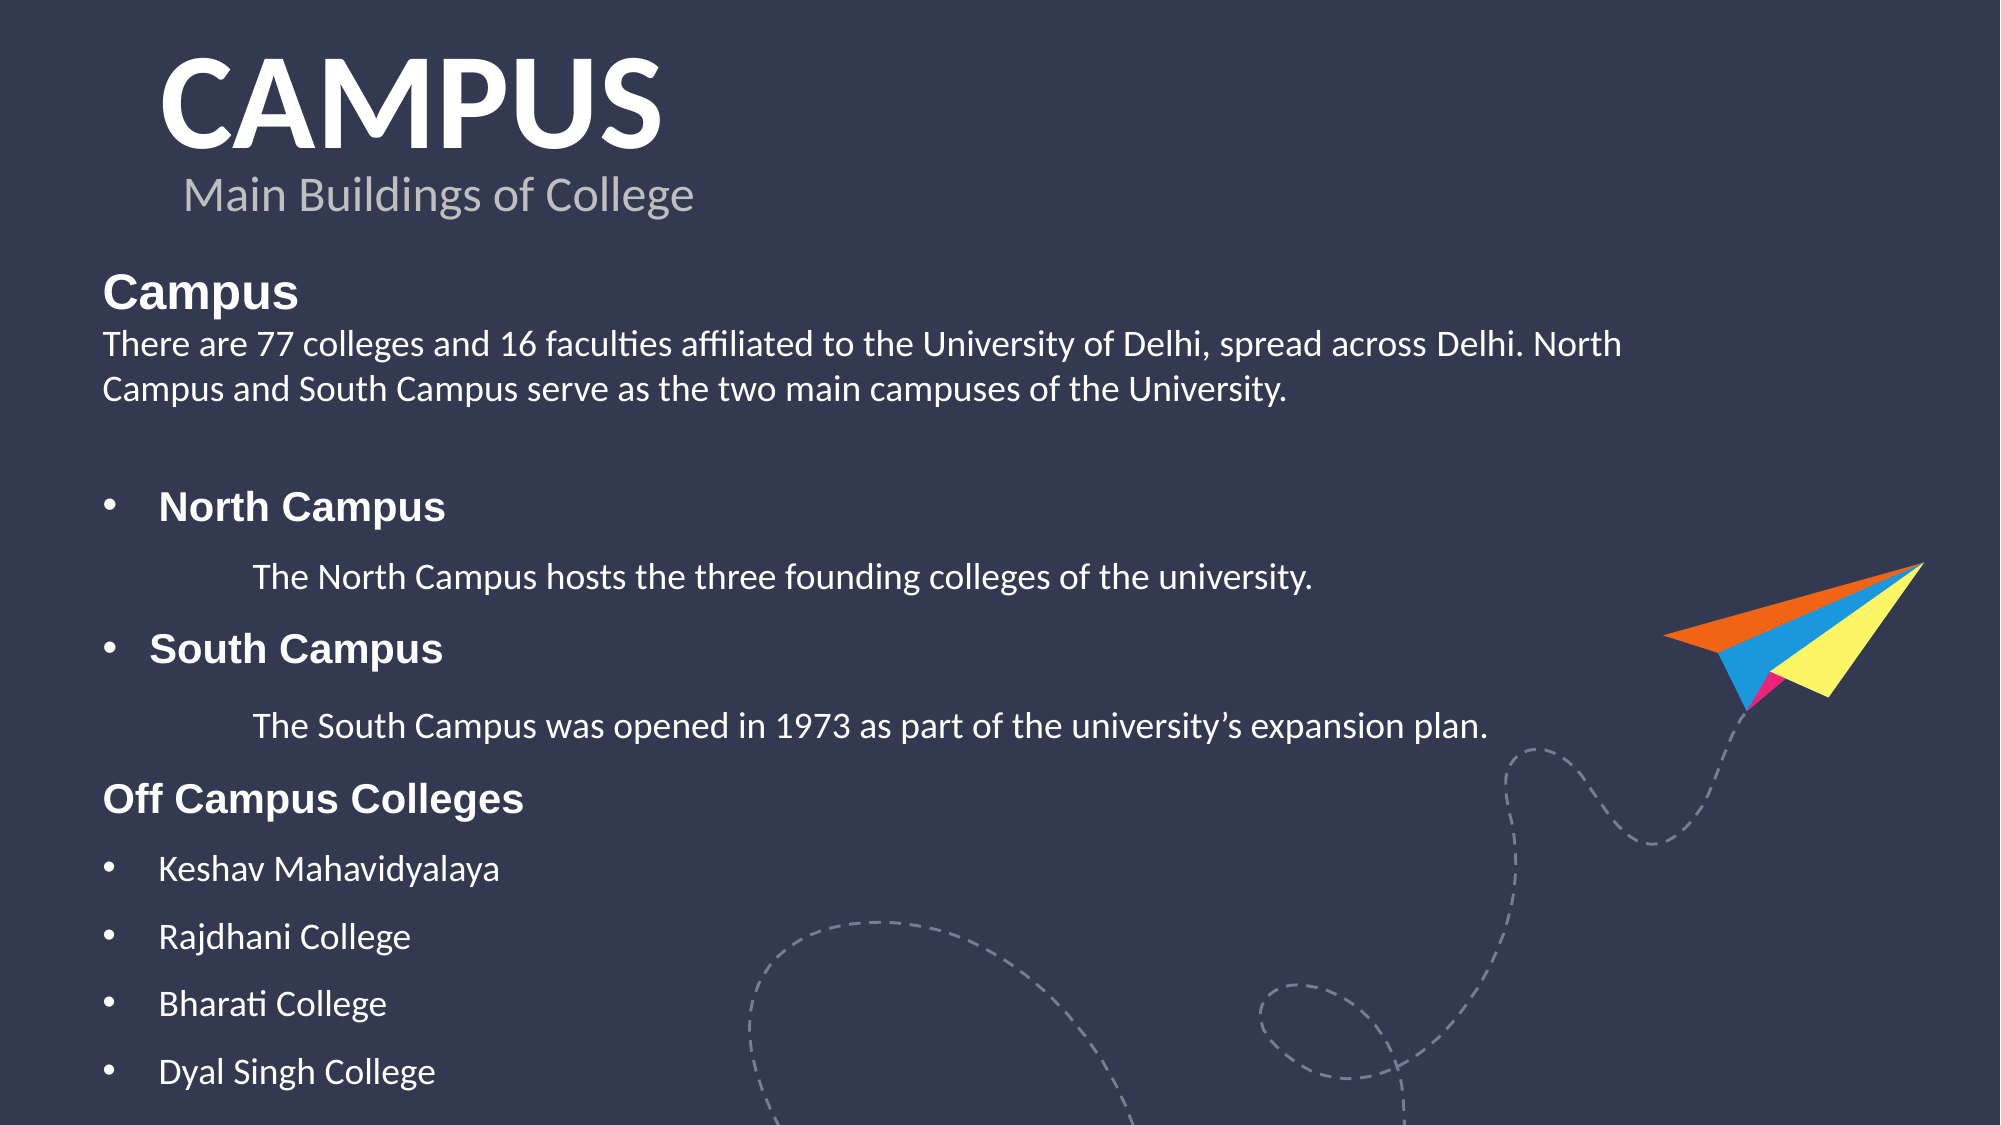

# CAMPUS
Main Buildings of College
Campus
There are 77 colleges and 16 faculties affiliated to the University of Delhi, spread across Delhi. North Campus and South Campus serve as the two main campuses of the University.

North Campus
	The North Campus hosts the three founding colleges of the university.
South Campus
	The South Campus was opened in 1973 as part of the university’s expansion plan.
Off Campus Colleges
Keshav Mahavidyalaya
Rajdhani College
Bharati College
Dyal Singh College